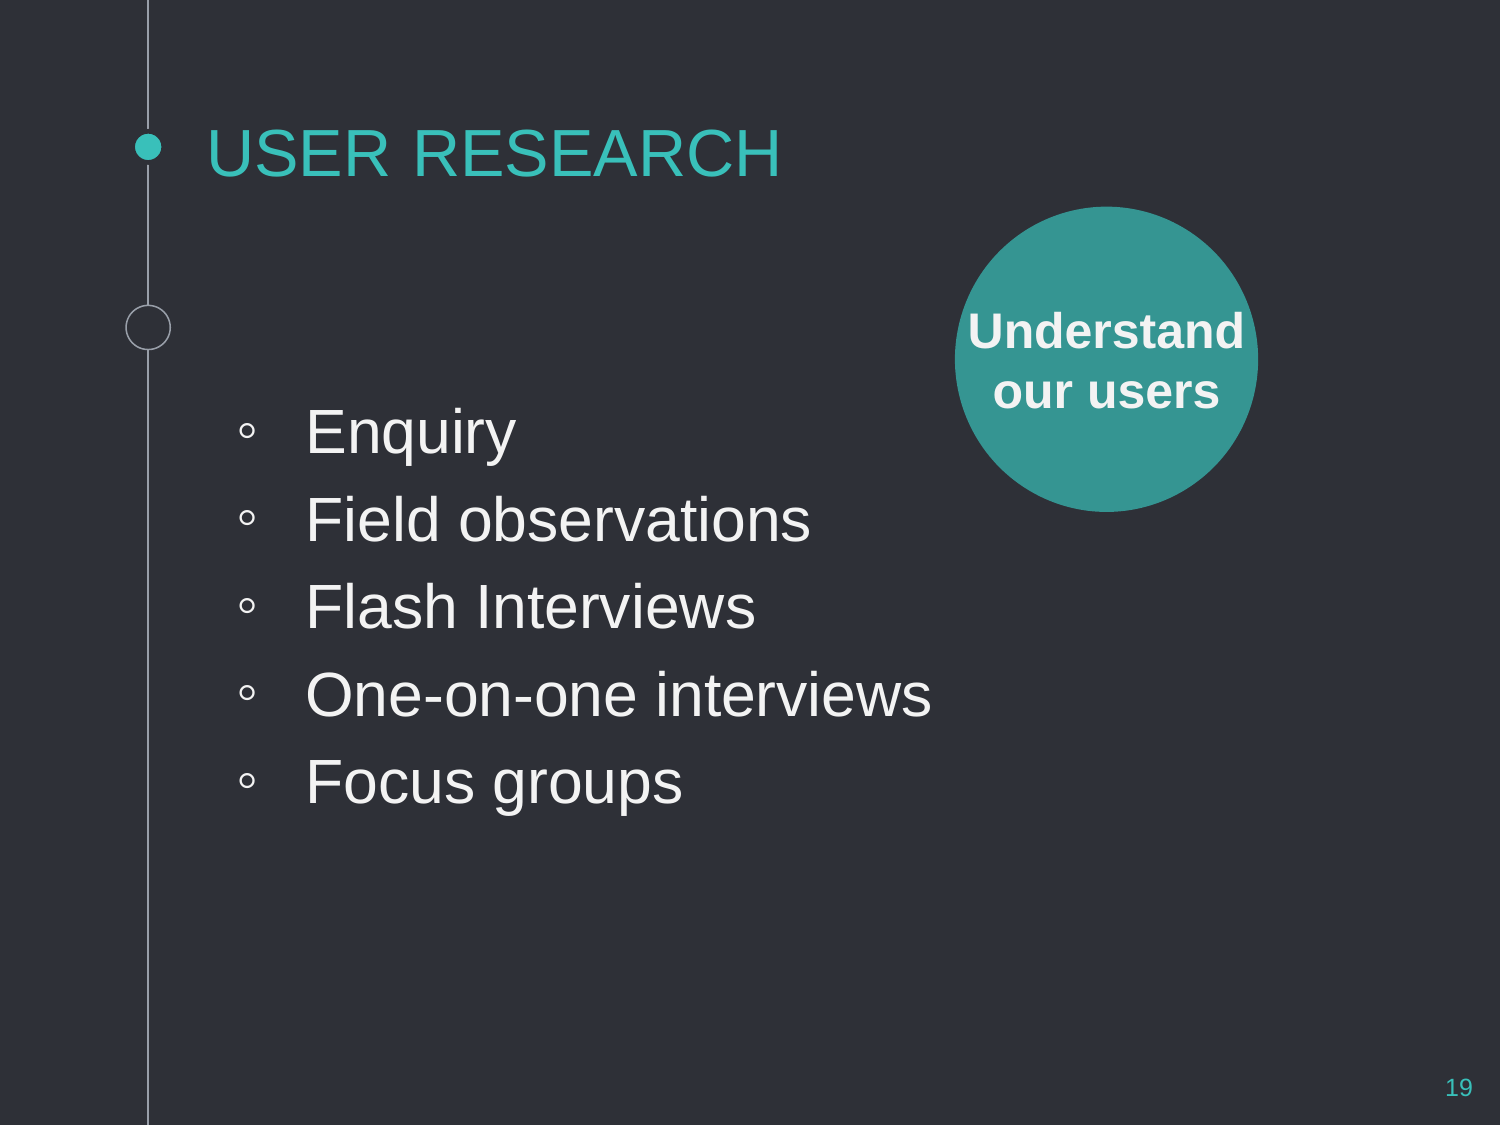

# USER RESEARCH

Understand our users
Enquiry
Field observations
Flash Interviews
One-on-one interviews
Focus groups
19